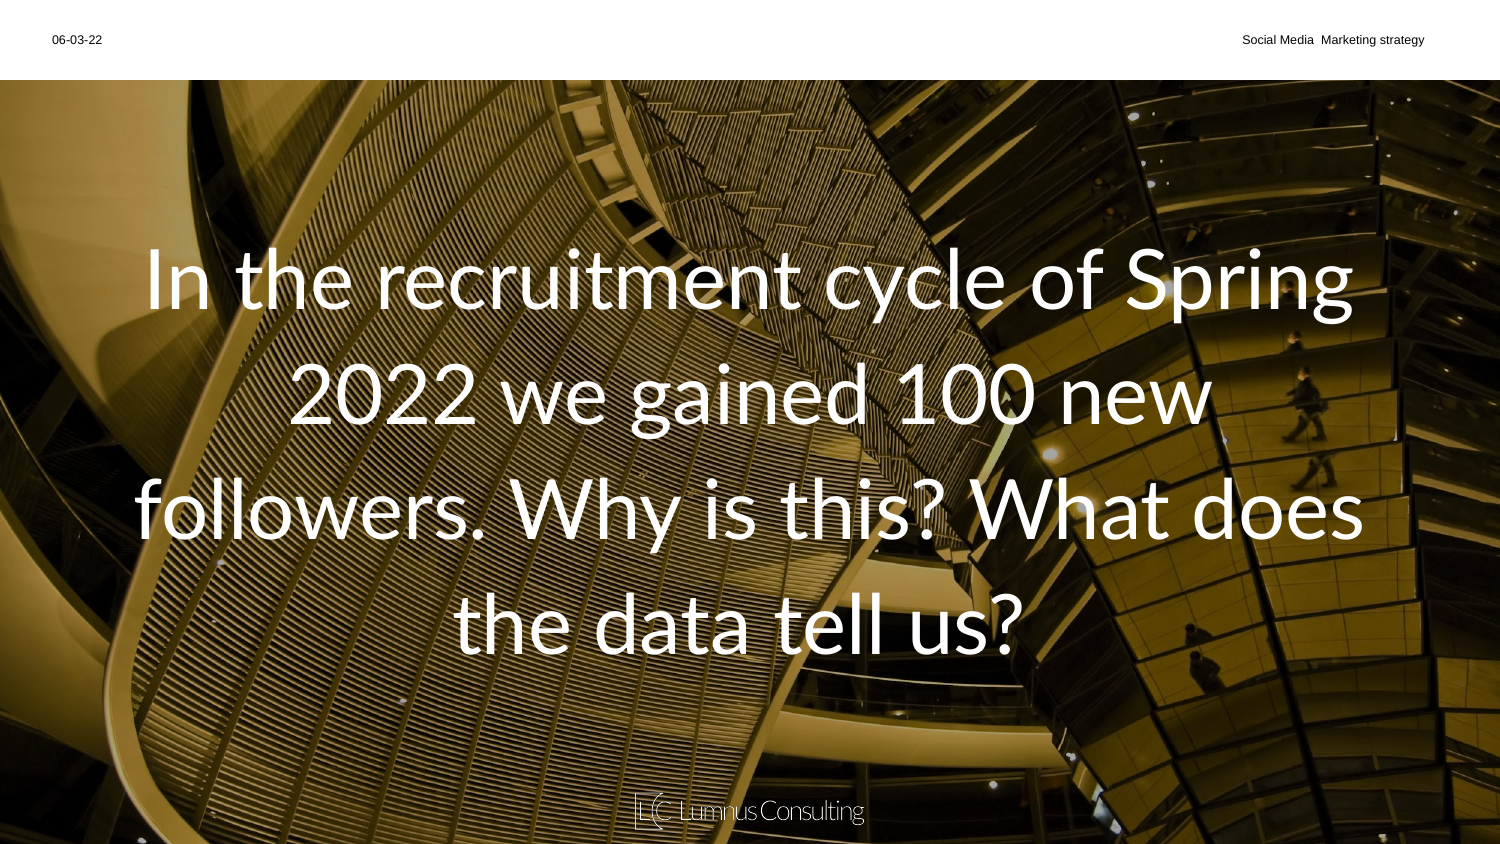

# In the recruitment cycle of Spring 2022 we gained 100 new followers. Why is this? What does the data tell us?